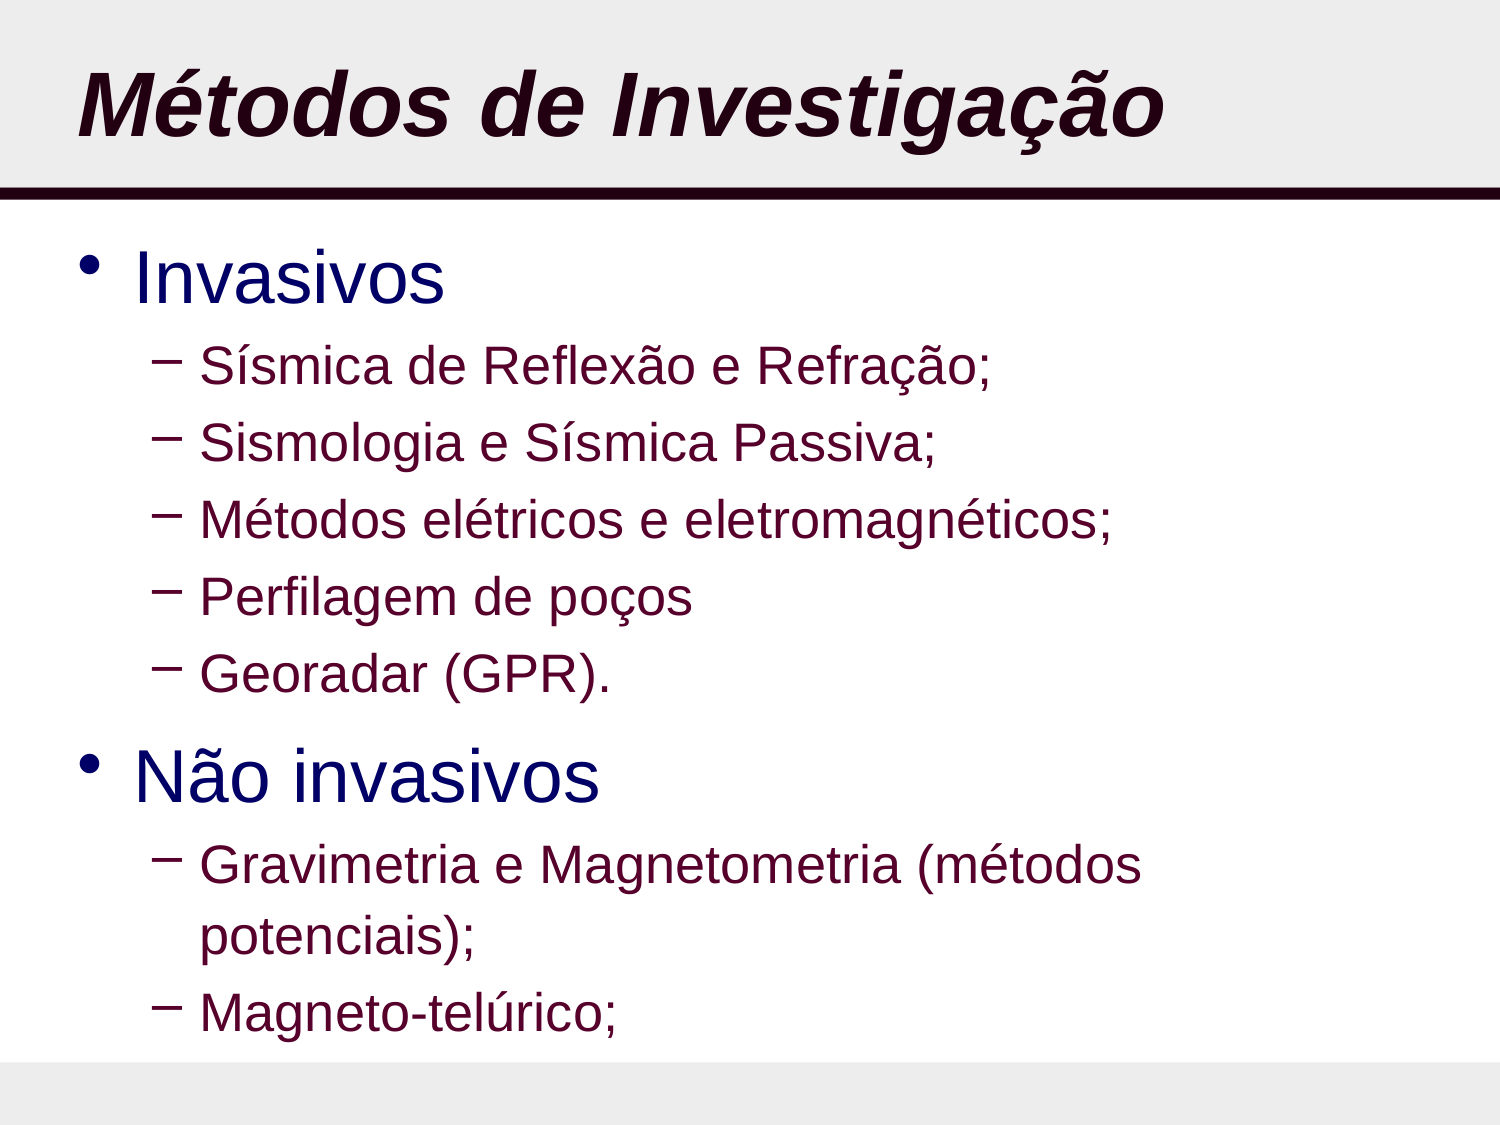

# Métodos de Investigação
Invasivos
Sísmica de Reflexão e Refração;
Sismologia e Sísmica Passiva;
Métodos elétricos e eletromagnéticos;
Perfilagem de poços
Georadar (GPR).
Não invasivos
Gravimetria e Magnetometria (métodos potenciais);
Magneto-telúrico;